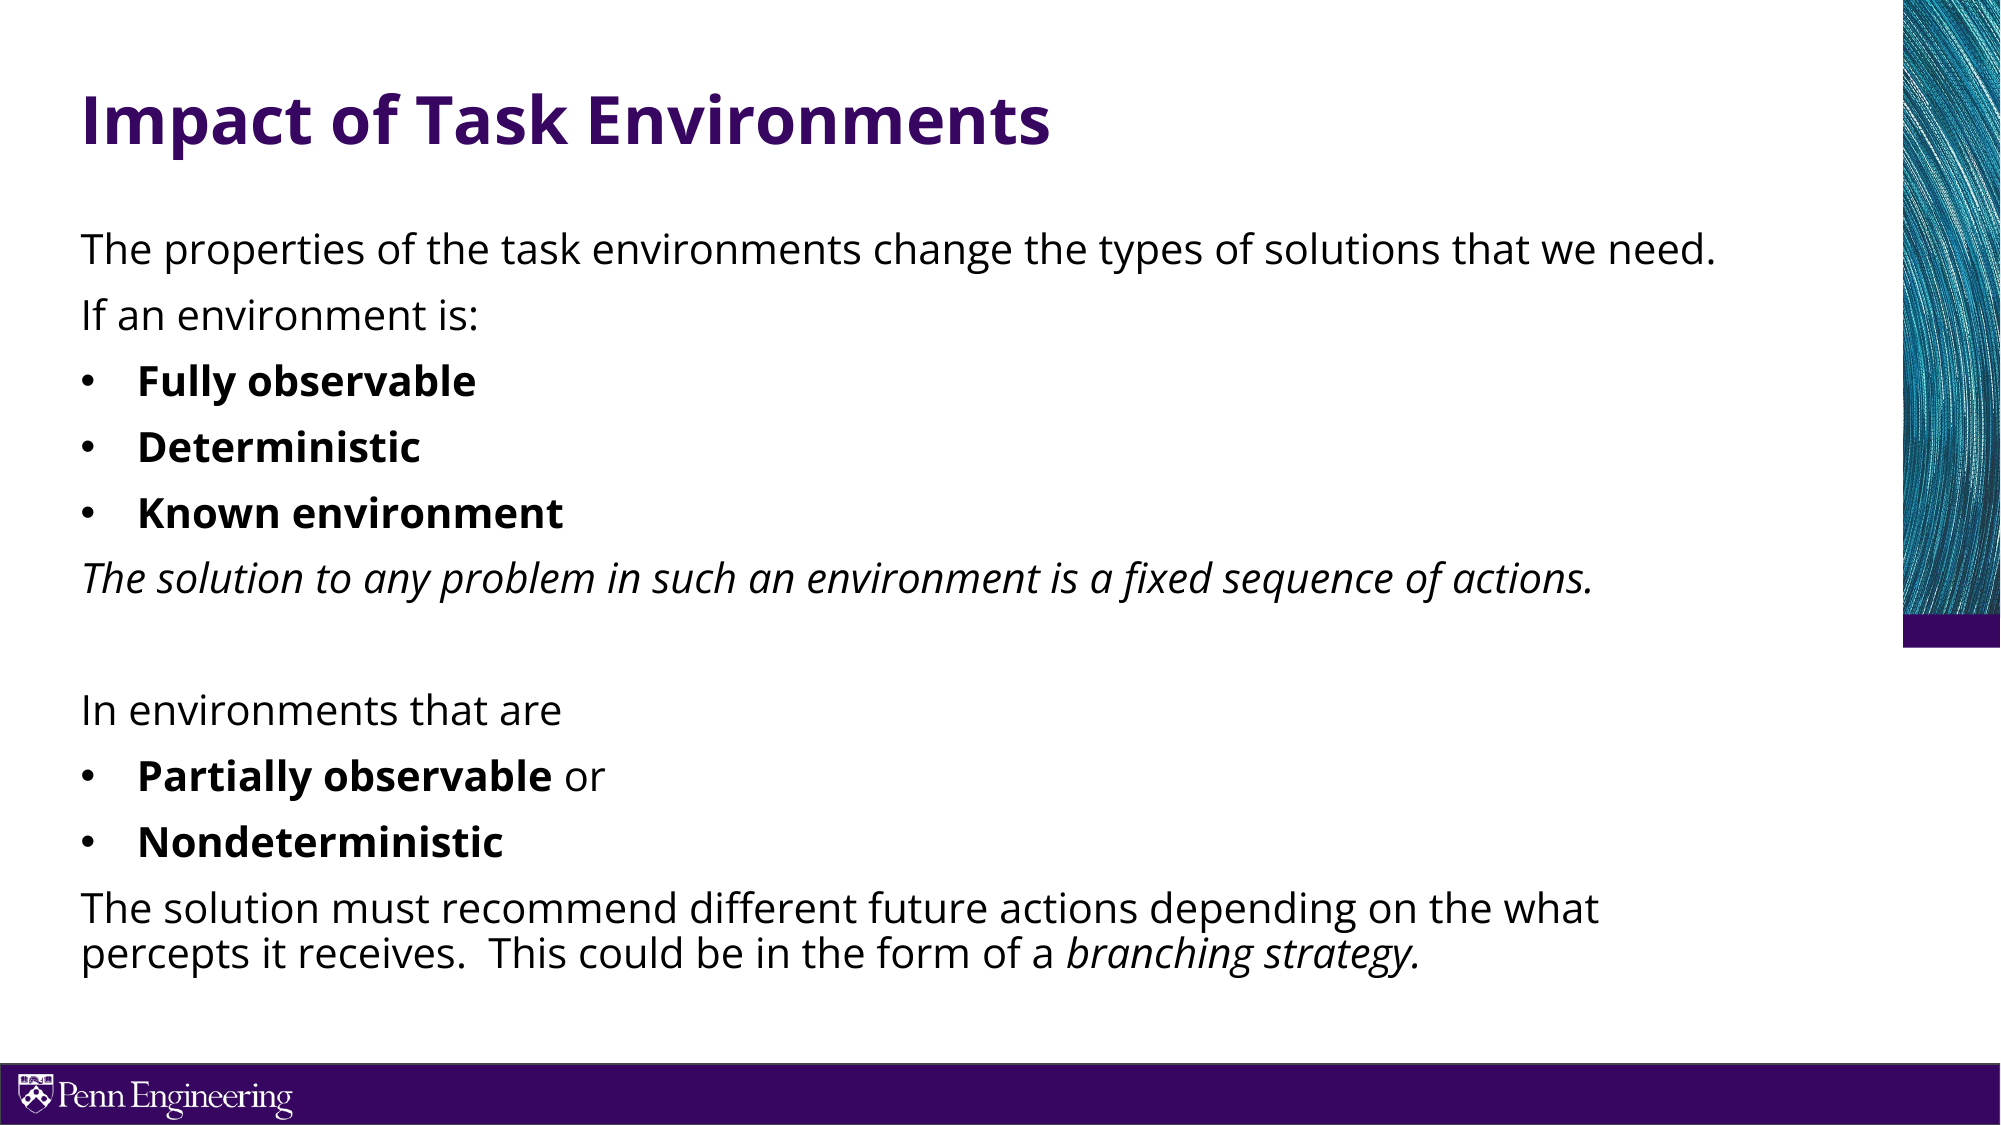

# Impact of Task Environments
The properties of the task environments change the types of solutions that we need.
If an environment is:
Fully observable
Deterministic
Known environment
The solution to any problem in such an environment is a fixed sequence of actions.

In environments that are
Partially observable or
Nondeterministic
The solution must recommend different future actions depending on the what percepts it receives.  This could be in the form of a branching strategy.